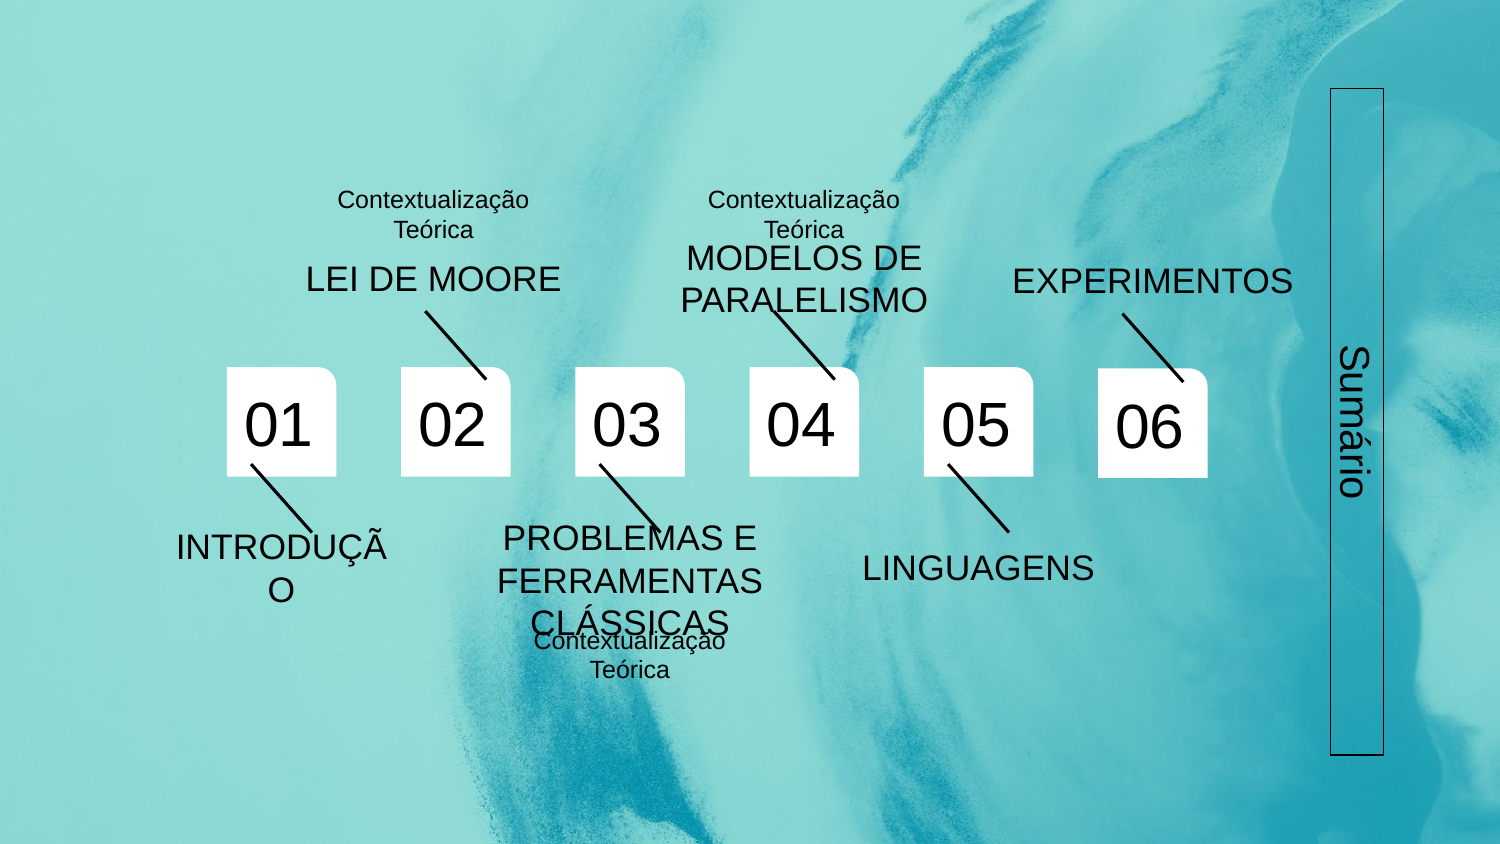

Contextualização Teórica
Contextualização Teórica
LEI DE MOORE
MODELOS DE PARALELISMO
EXPERIMENTOS
01
02
03
04
05
06
# Sumário
INTRODUÇÃO
LINGUAGENS
PROBLEMAS E FERRAMENTAS CLÁSSICAS
Contextualização Teórica